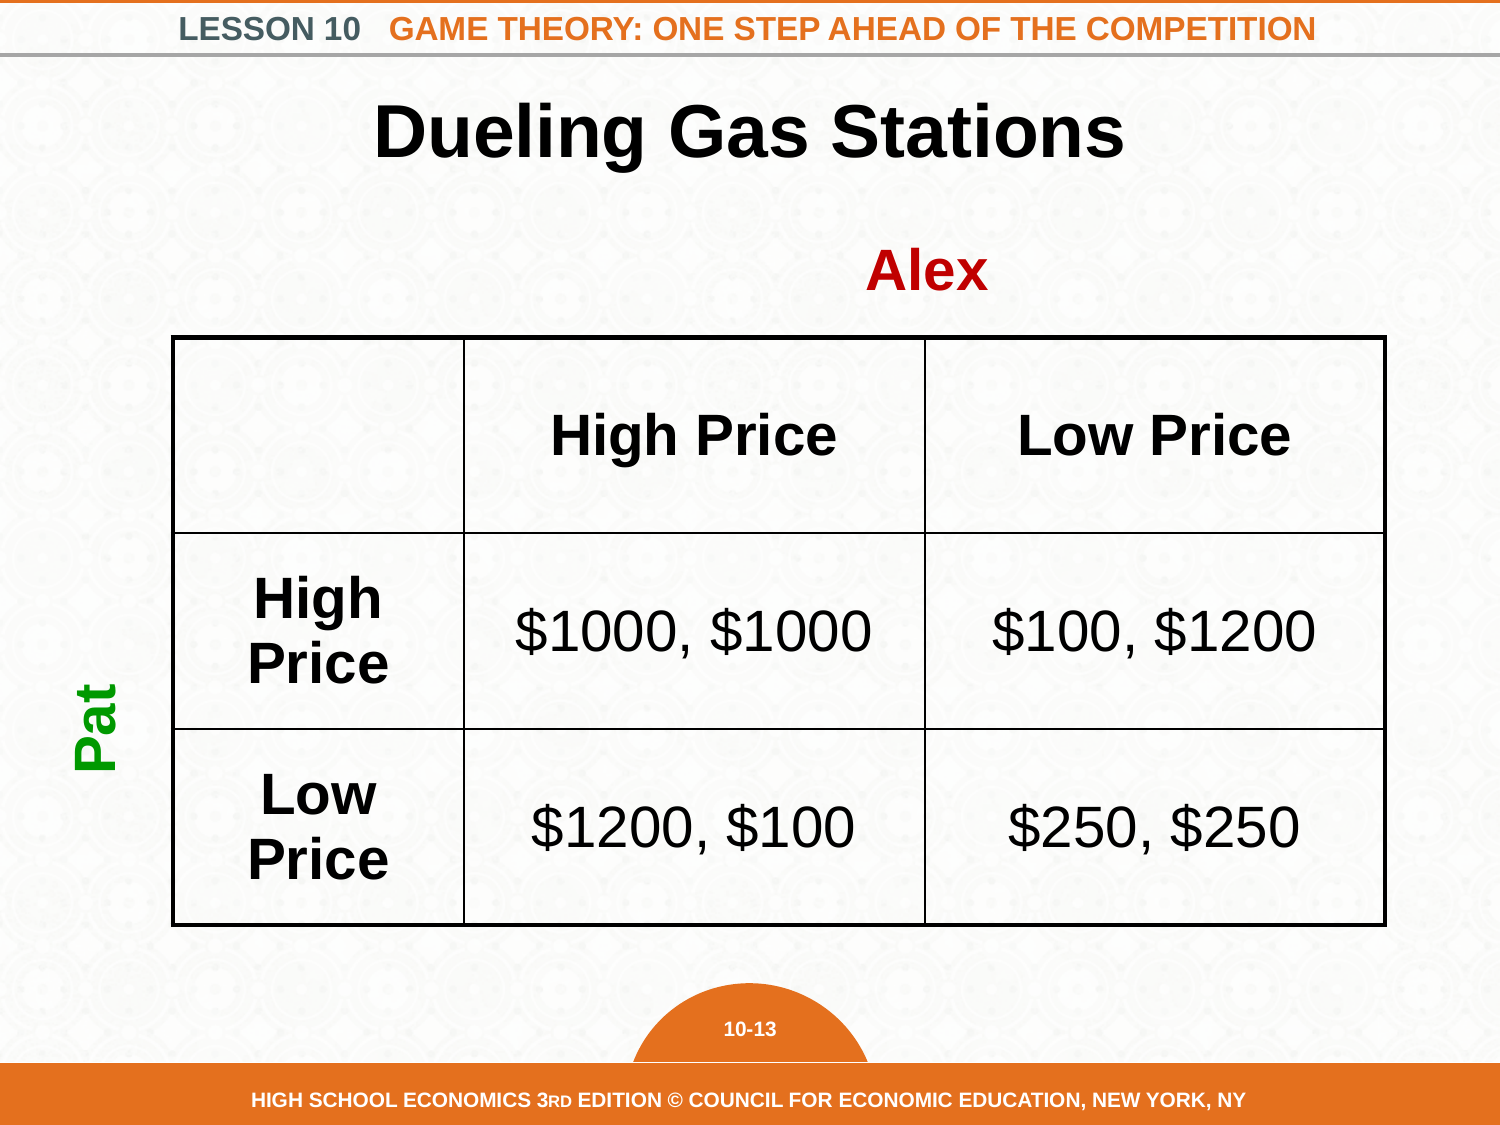

# Dueling Gas Stations
Alex
|  | High Price | Low Price |
| --- | --- | --- |
| High Price | $1000, $1000 | $100, $1200 |
| Low Price | $1200, $100 | $250, $250 |
Pat